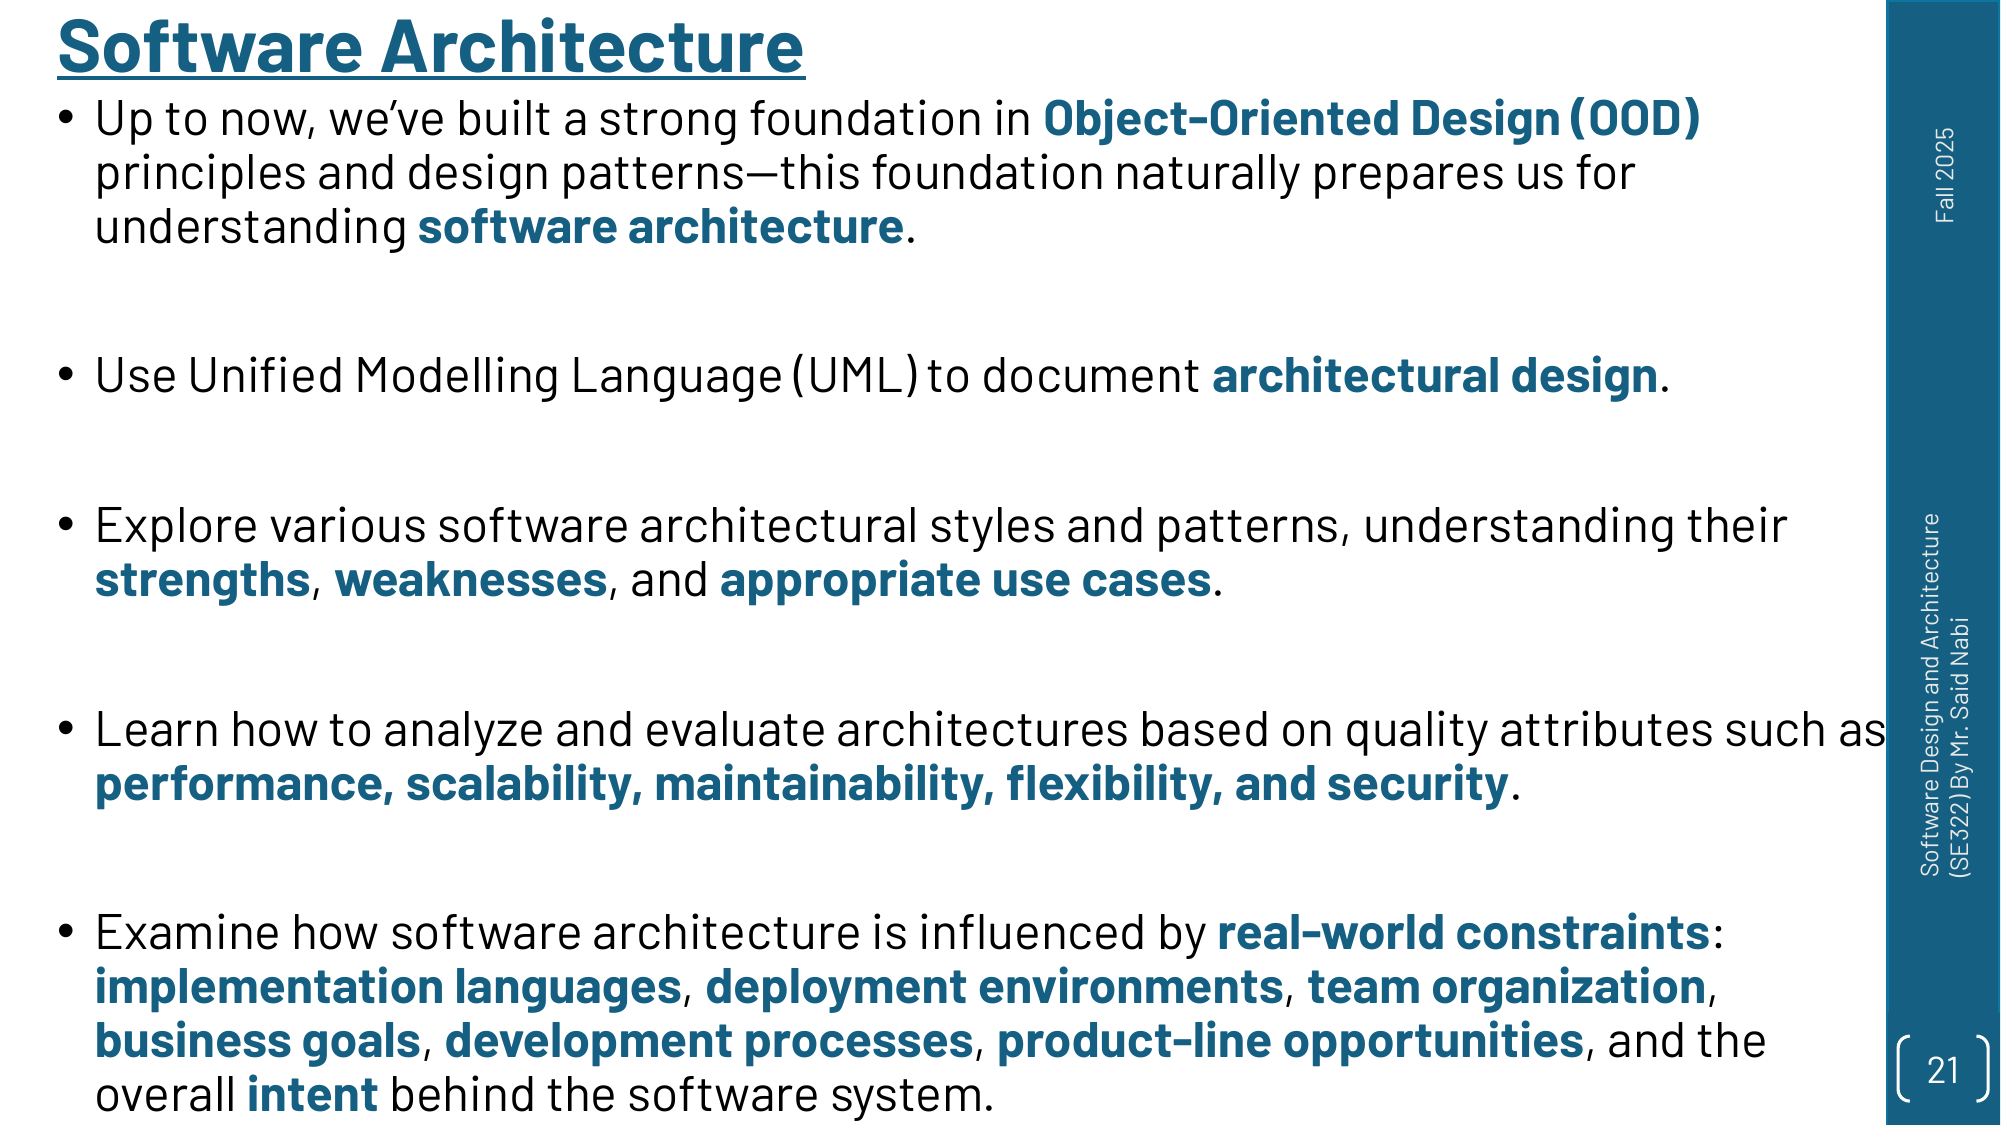

Software Architecture
Up to now, we’ve built a strong foundation in Object-Oriented Design (OOD) principles and design patterns—this foundation naturally prepares us for understanding software architecture.

Use Unified Modelling Language (UML) to document architectural design.

Explore various software architectural styles and patterns, understanding their strengths, weaknesses, and appropriate use cases.

Learn how to analyze and evaluate architectures based on quality attributes such as performance, scalability, maintainability, flexibility, and security.

Examine how software architecture is influenced by real-world constraints: implementation languages, deployment environments, team organization, business goals, development processes, product-line opportunities, and the overall intent behind the software system.